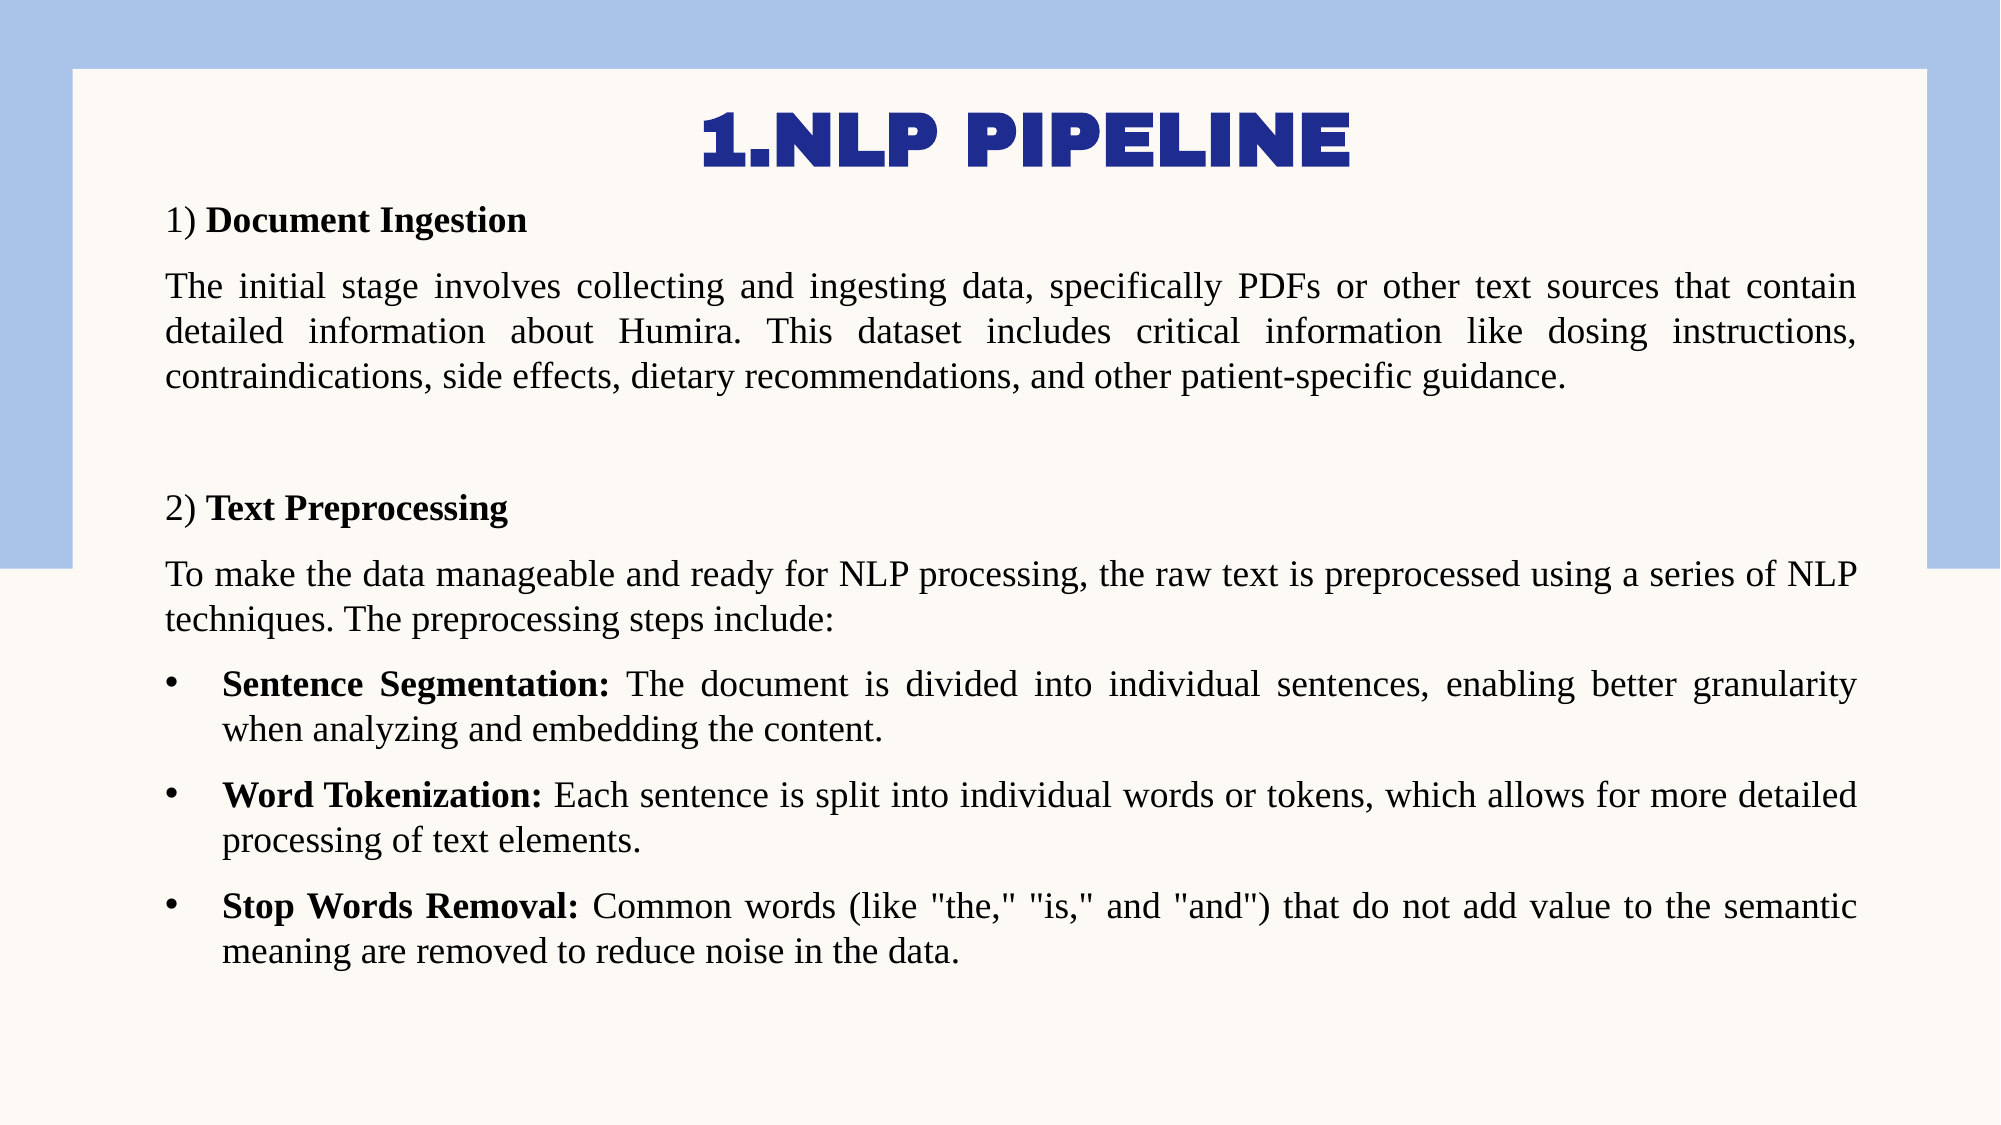

# 1.NLP PIPELINE
15
1) Document Ingestion
The initial stage involves collecting and ingesting data, specifically PDFs or other text sources that contain detailed information about Humira. This dataset includes critical information like dosing instructions, contraindications, side effects, dietary recommendations, and other patient-specific guidance.

2) Text Preprocessing
To make the data manageable and ready for NLP processing, the raw text is preprocessed using a series of NLP techniques. The preprocessing steps include:
Sentence Segmentation: The document is divided into individual sentences, enabling better granularity when analyzing and embedding the content.
Word Tokenization: Each sentence is split into individual words or tokens, which allows for more detailed processing of text elements.
Stop Words Removal: Common words (like "the," "is," and "and") that do not add value to the semantic meaning are removed to reduce noise in the data.